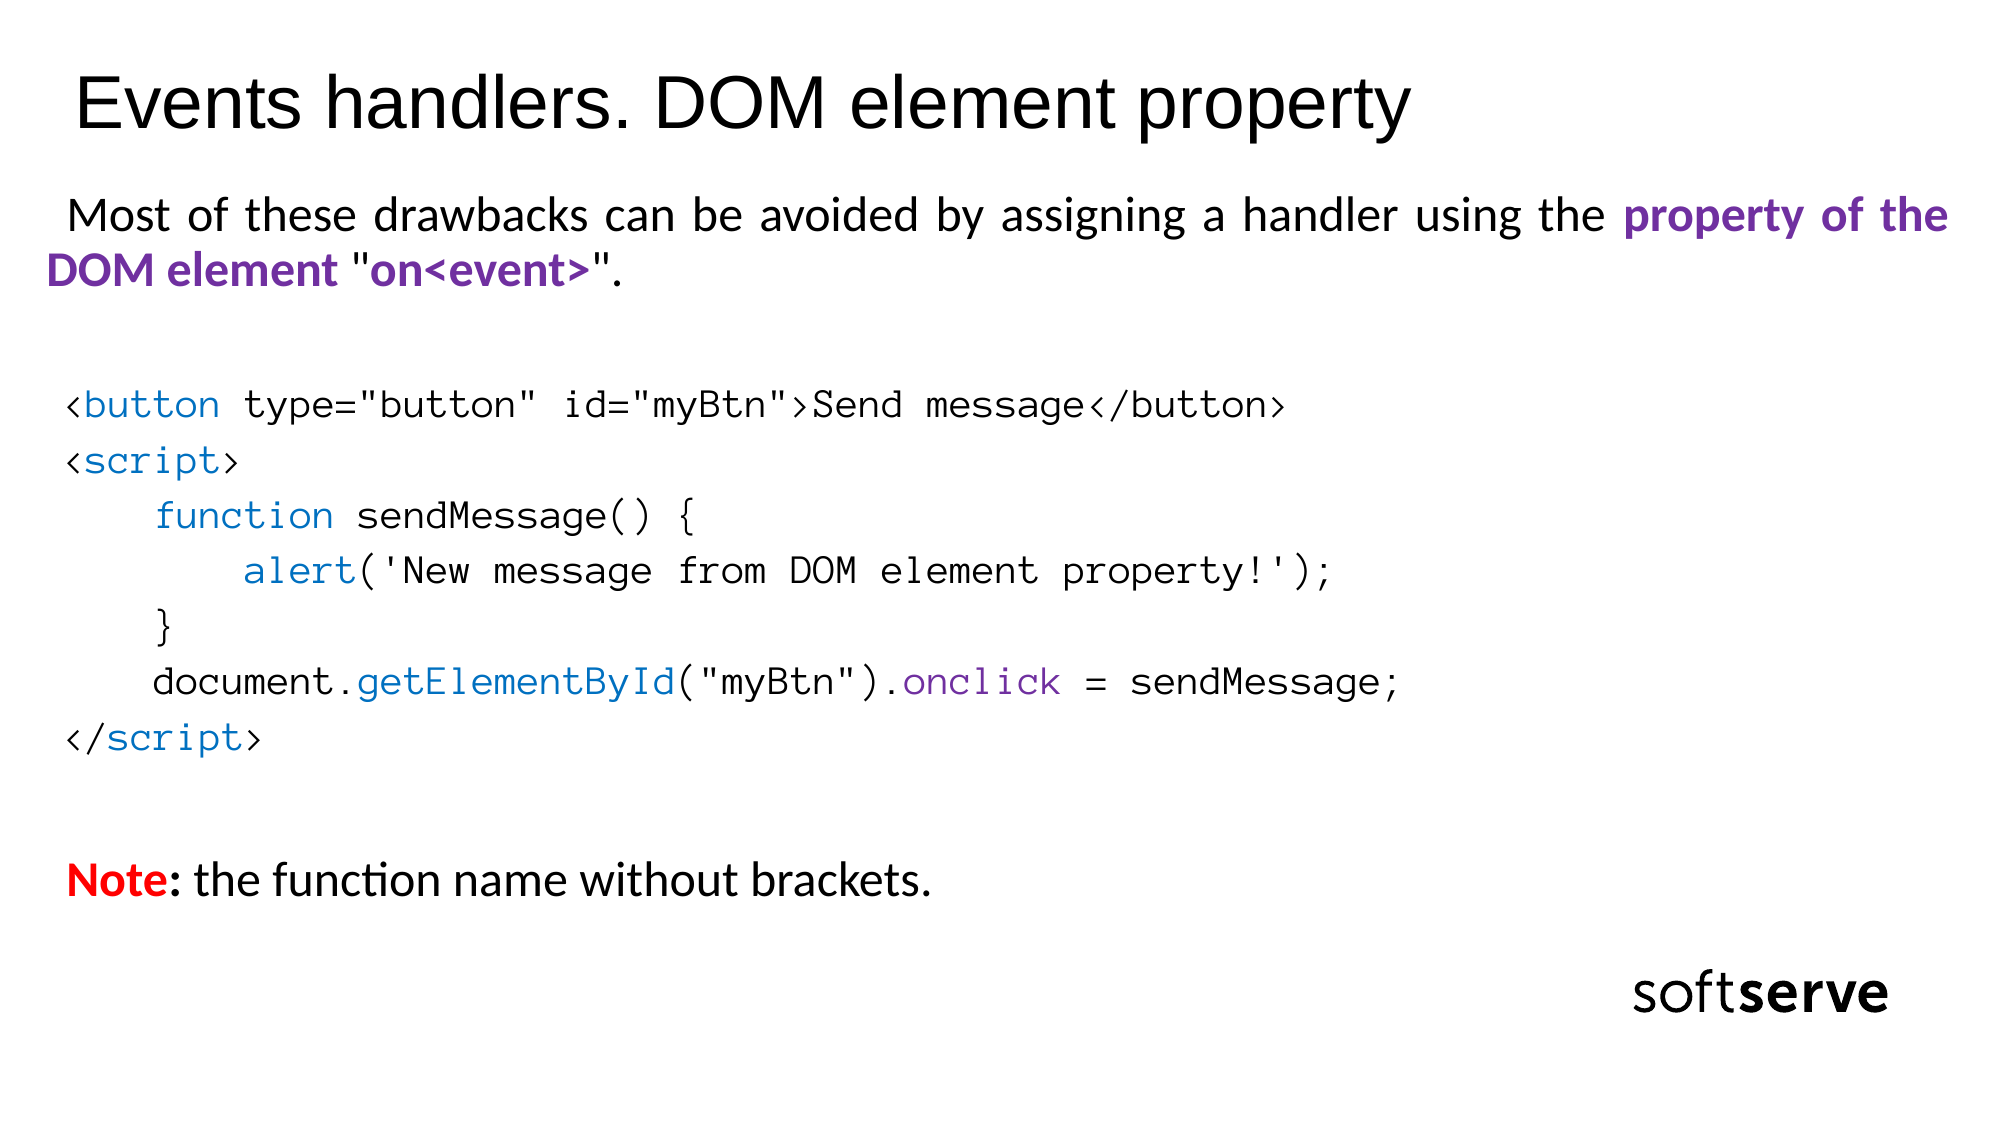

# Events handlers. DOM element property
Most of these drawbacks can be avoided by assigning a handler using the property of the DOM element "on<event>".

<button type="button" id="myBtn">Send message</button>
<script>
    function sendMessage() {
        alert('New message from DOM element property!');
    }
    document.getElementById("myBtn").onclick = sendMessage;
</script>

Note: the function name without brackets.